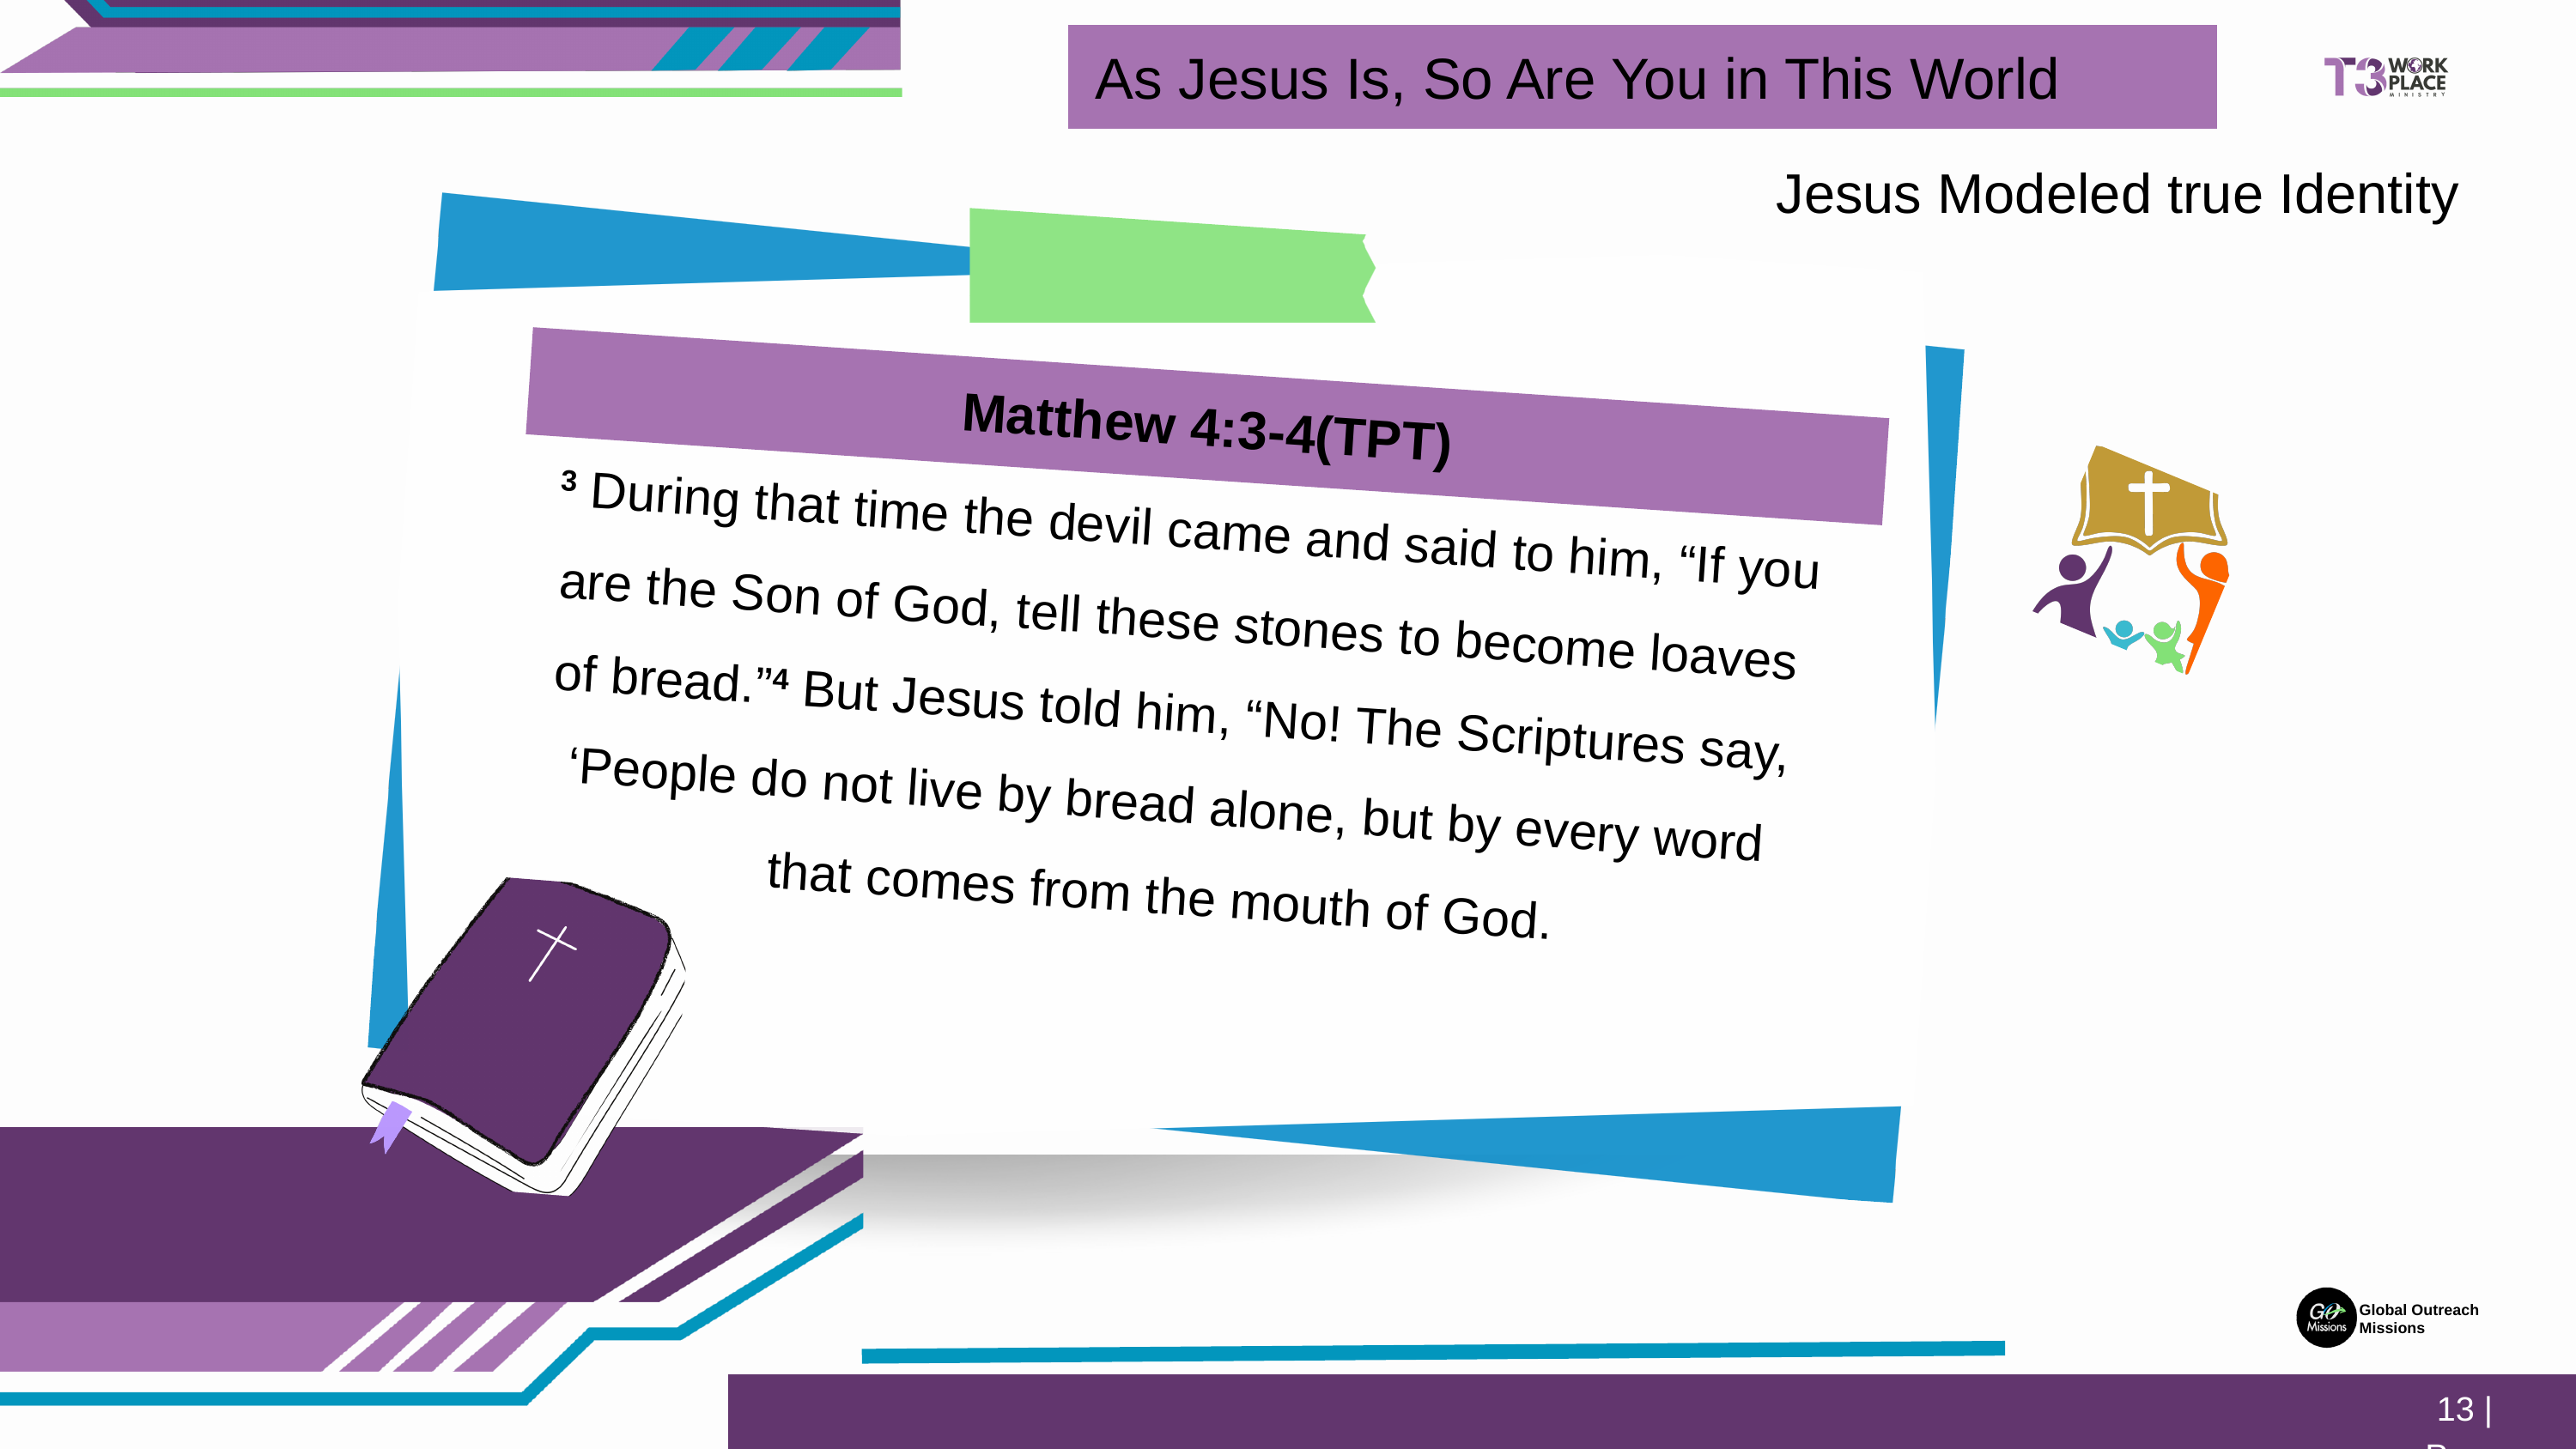

As Jesus Is, So Are You in This World

Jesus Modeled true Identity

Matthew 4:3-4(TPT)
 3 During that time the devil came and said to him, “If you are the Son of God, tell these stones to become loaves of bread.”4 But Jesus told him, “No! The Scriptures say, ‘People do not live by bread alone, but by every word that comes from the mouth of God.

Global Outreach
Missions

13 | Page